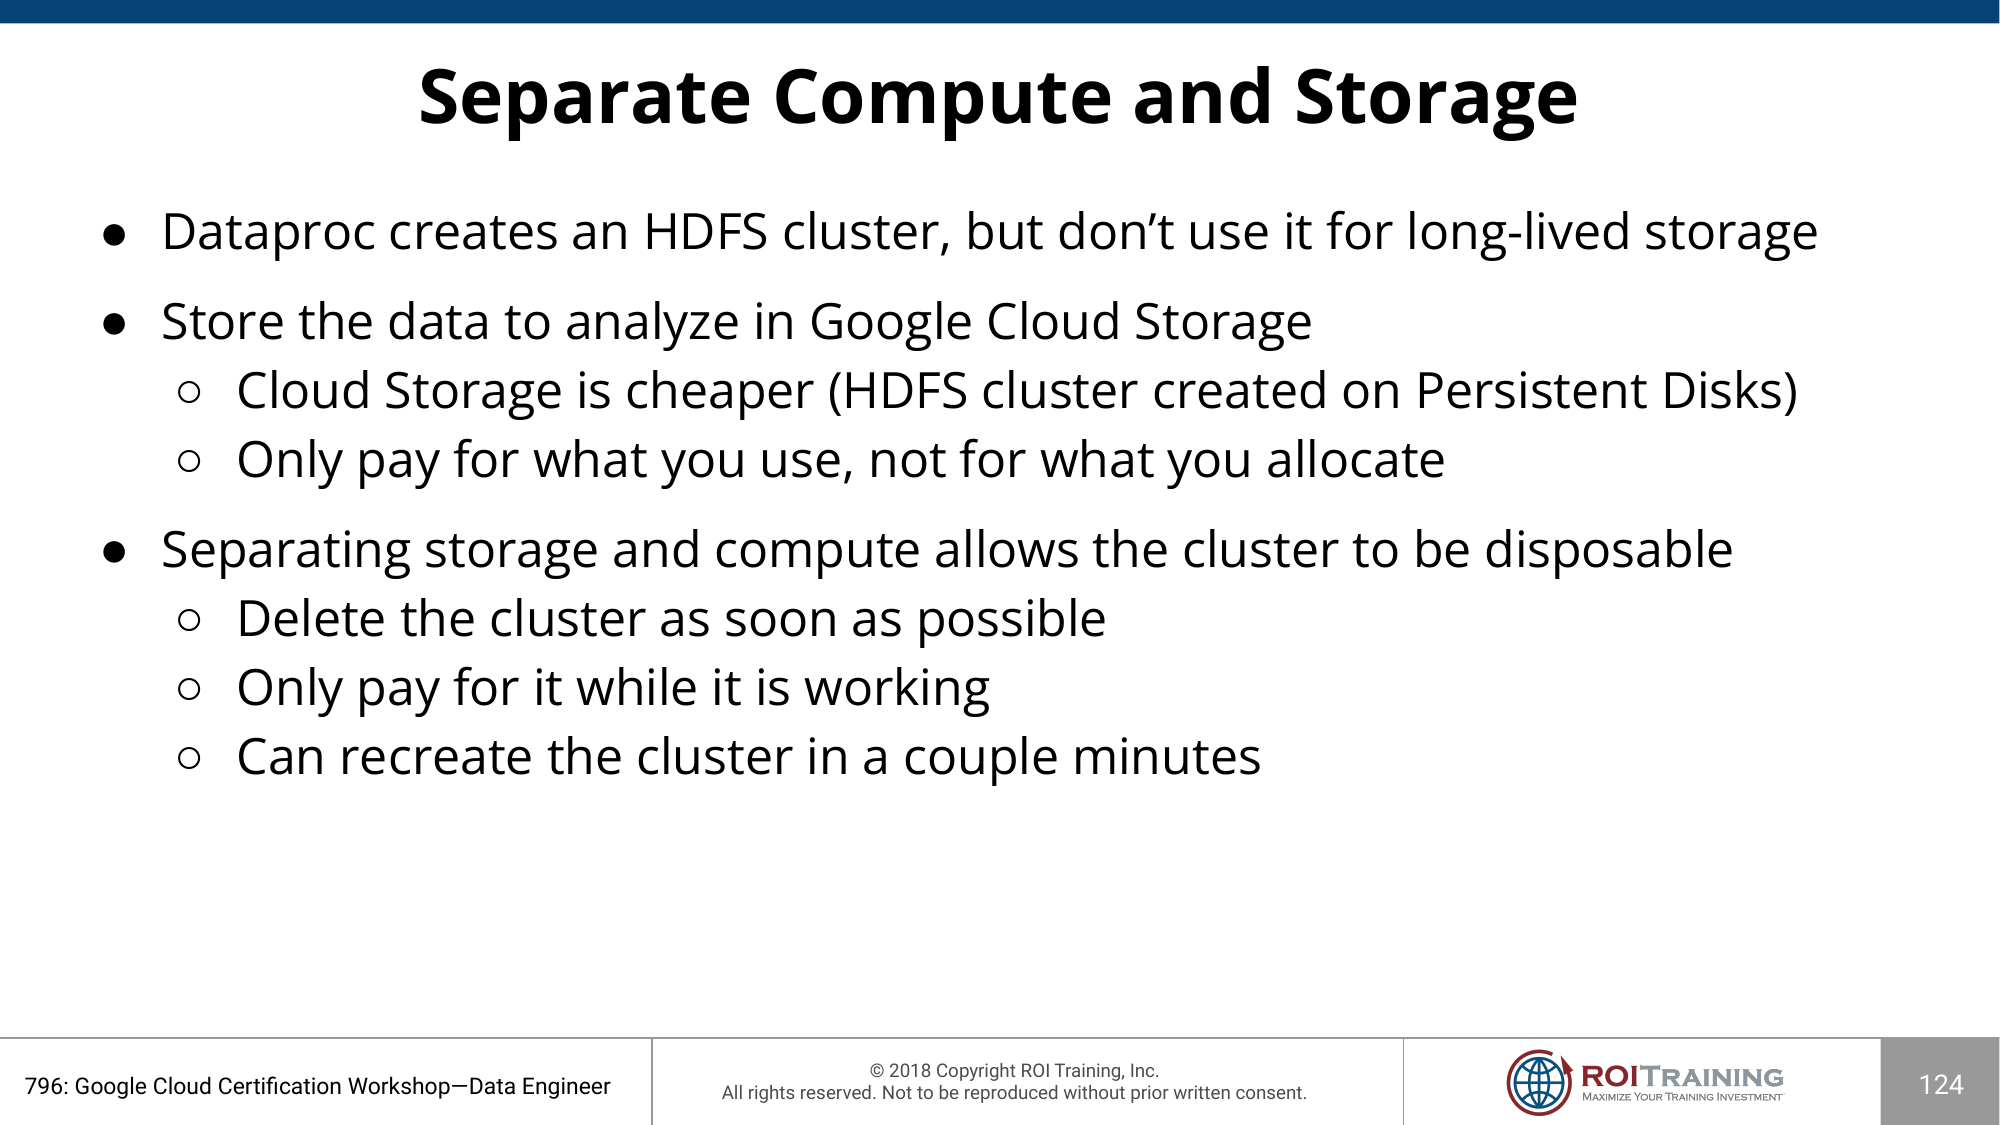

# Separate Compute and Storage
Dataproc creates an HDFS cluster, but don’t use it for long-lived storage
Store the data to analyze in Google Cloud Storage
Cloud Storage is cheaper (HDFS cluster created on Persistent Disks)
Only pay for what you use, not for what you allocate
Separating storage and compute allows the cluster to be disposable
Delete the cluster as soon as possible
Only pay for it while it is working
Can recreate the cluster in a couple minutes